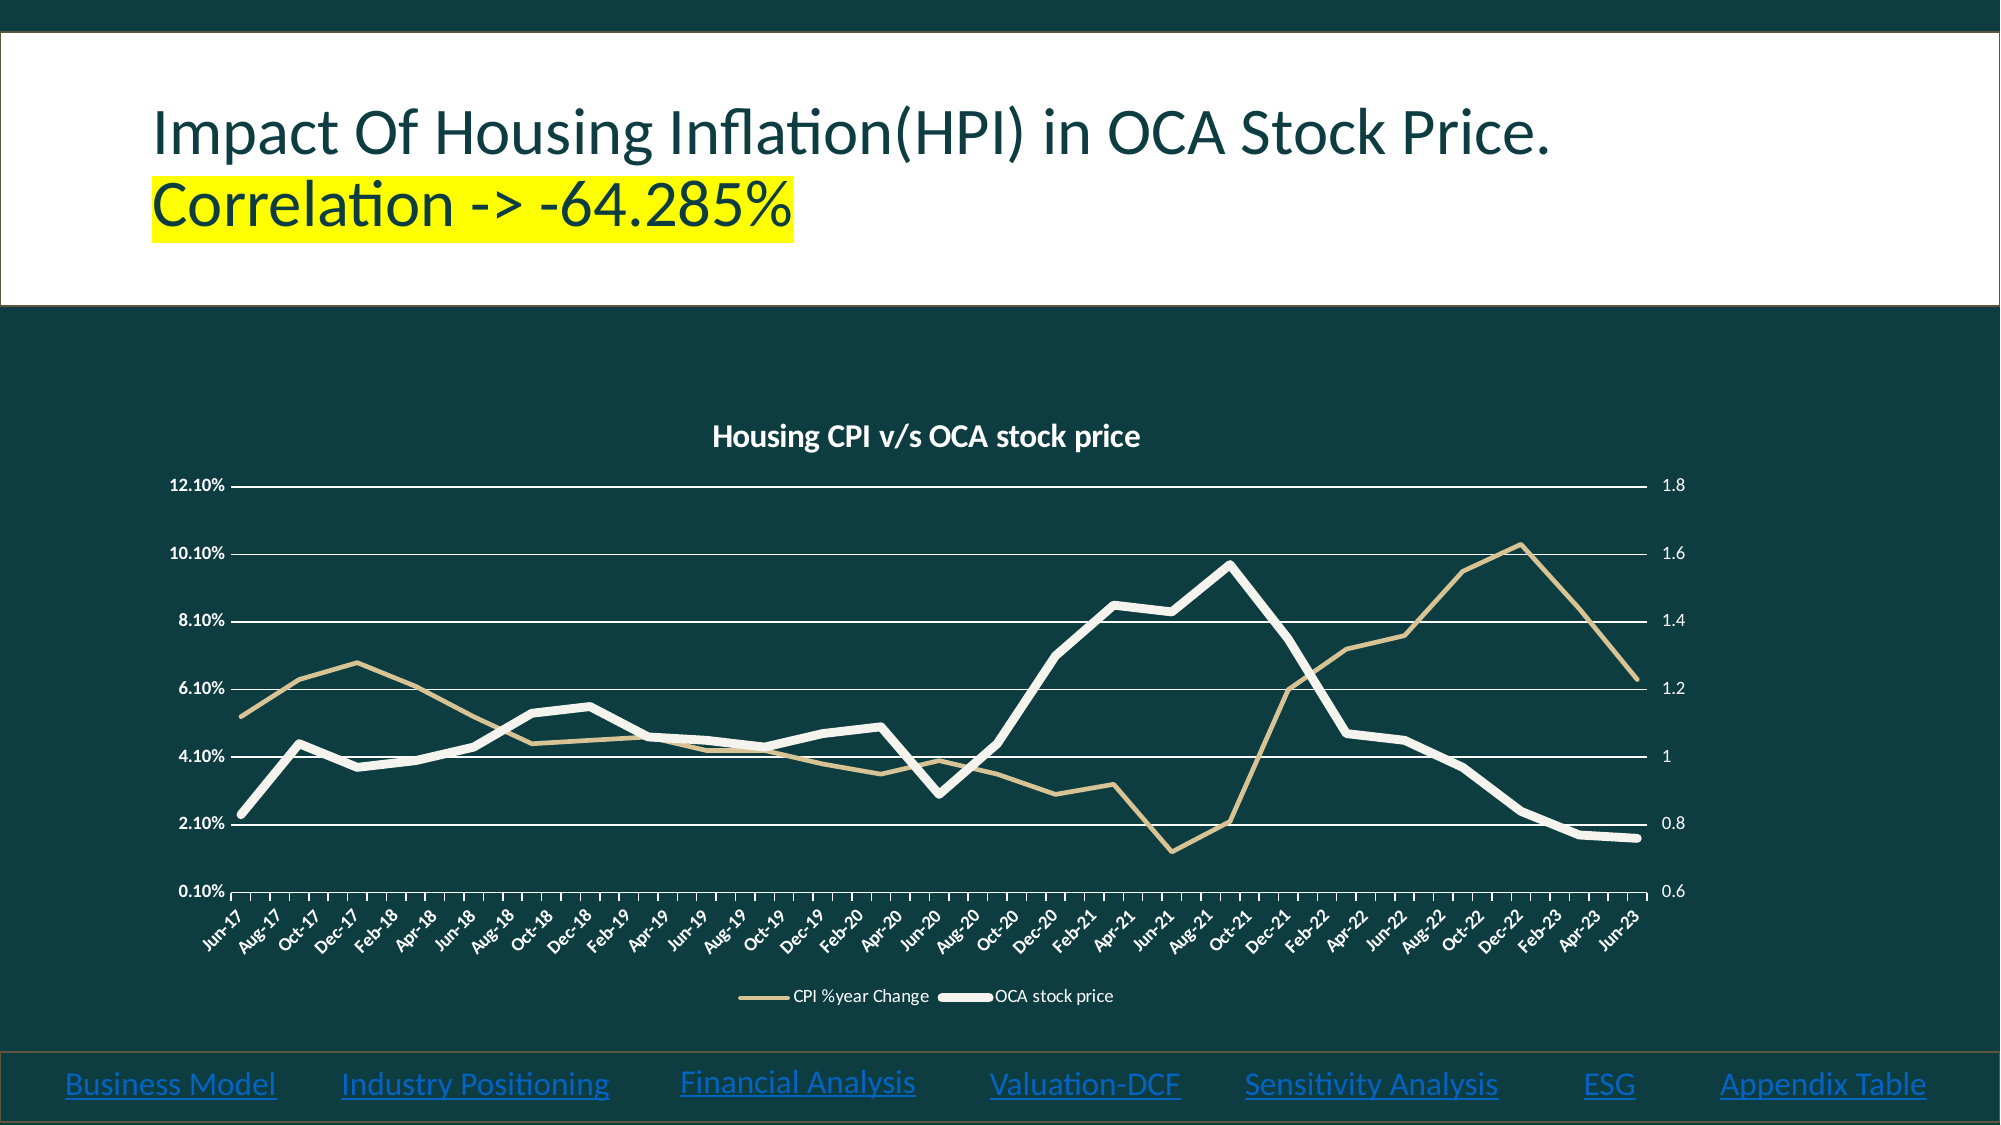

# Impact Of Housing Inflation(HPI) in OCA Stock Price. Correlation -> -64.285%

### Chart: Housing CPI v/s OCA stock price

| Category | CPI %year Change | OCA stock price |
|---|---|---|
| 42887 | 0.053 | 0.83 |
| 42979 | 0.064 | 1.04 |
| 43070 | 0.069 | 0.97 |
| 43160 | 0.062 | 0.99 |
| 43252 | 0.053 | 1.03 |
| 43344 | 0.045 | 1.13 |
| 43435 | 0.046 | 1.15 |
| 43525 | 0.047 | 1.06 |
| 43617 | 0.043 | 1.05 |
| 43709 | 0.043 | 1.03 |
| 43800 | 0.039 | 1.07 |
| 43891 | 0.036 | 1.09 |
| 43983 | 0.04 | 0.89 |
| 44075 | 0.036000000000000004 | 1.04 |
| 44166 | 0.03 | 1.3 |
| 44256 | 0.033 | 1.45 |
| 44348 | 0.013 | 1.43 |
| 44440 | 0.022 | 1.57 |
| 44531 | 0.061 | 1.35 |
| 44621 | 0.073 | 1.07 |
| 44713 | 0.077 | 1.05 |
| 44805 | 0.096 | 0.97 |
| 44896 | 0.104 | 0.84 |
| 44986 | 0.085 | 0.77 |
| 45078 | 0.064 | 0.76 |

Financial Analysis
Business Model
Industry Positioning
Valuation-DCF
Sensitivity Analysis
ESG
Appendix Table